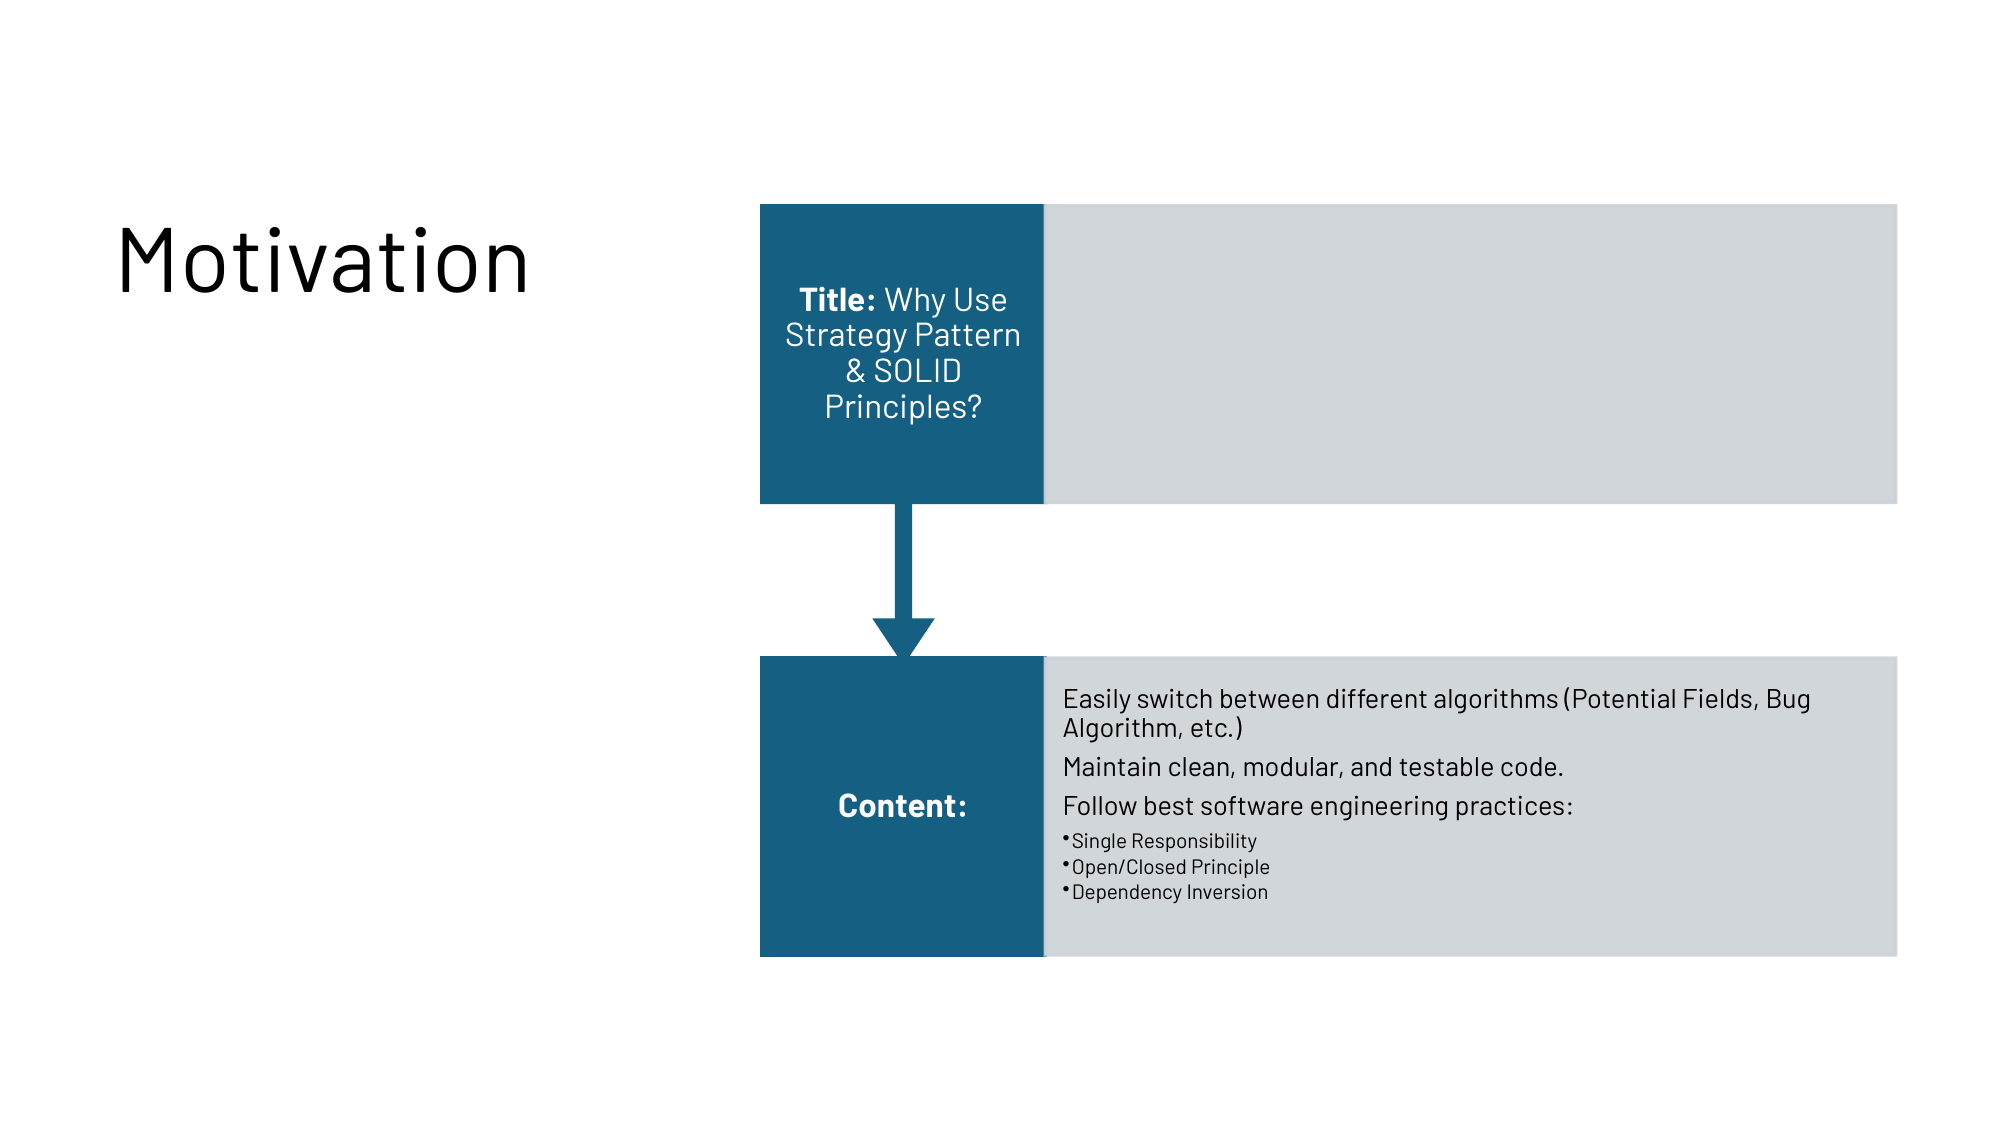

# Motivation
Content:
Easily switch between different algorithms (Potential Fields, Bug Algorithm, etc.)
Maintain clean, modular, and testable code.
Follow best software engineering practices:
Single Responsibility
Open/Closed Principle
Dependency Inversion
Title: Why Use Strategy Pattern & SOLID Principles?
Title: Why Use Strategy Pattern & SOLID Principles?